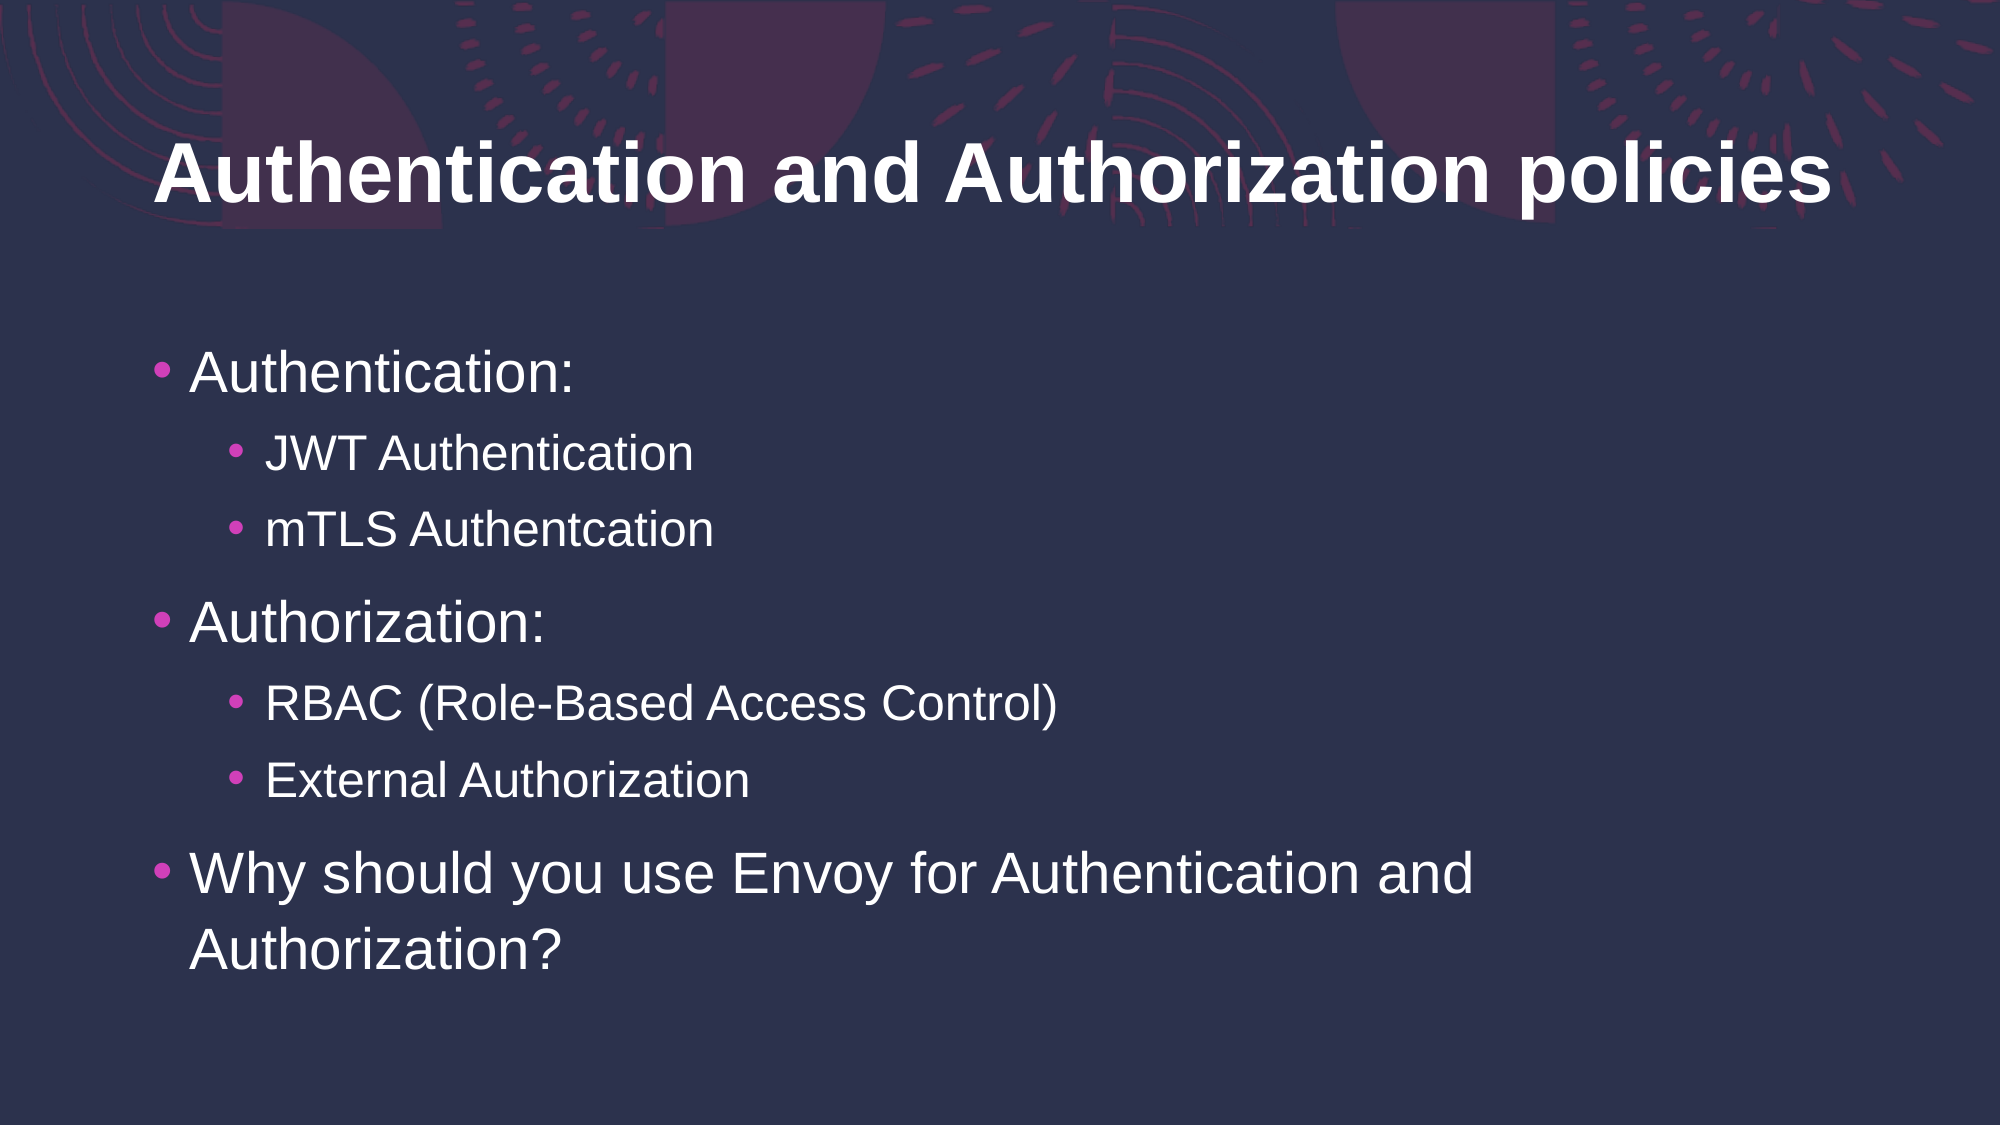

# Authentication and Authorization policies
Authentication:
JWT Authentication
mTLS Authentcation
Authorization:
RBAC (Role-Based Access Control)
External Authorization
Why should you use Envoy for Authentication and Authorization?